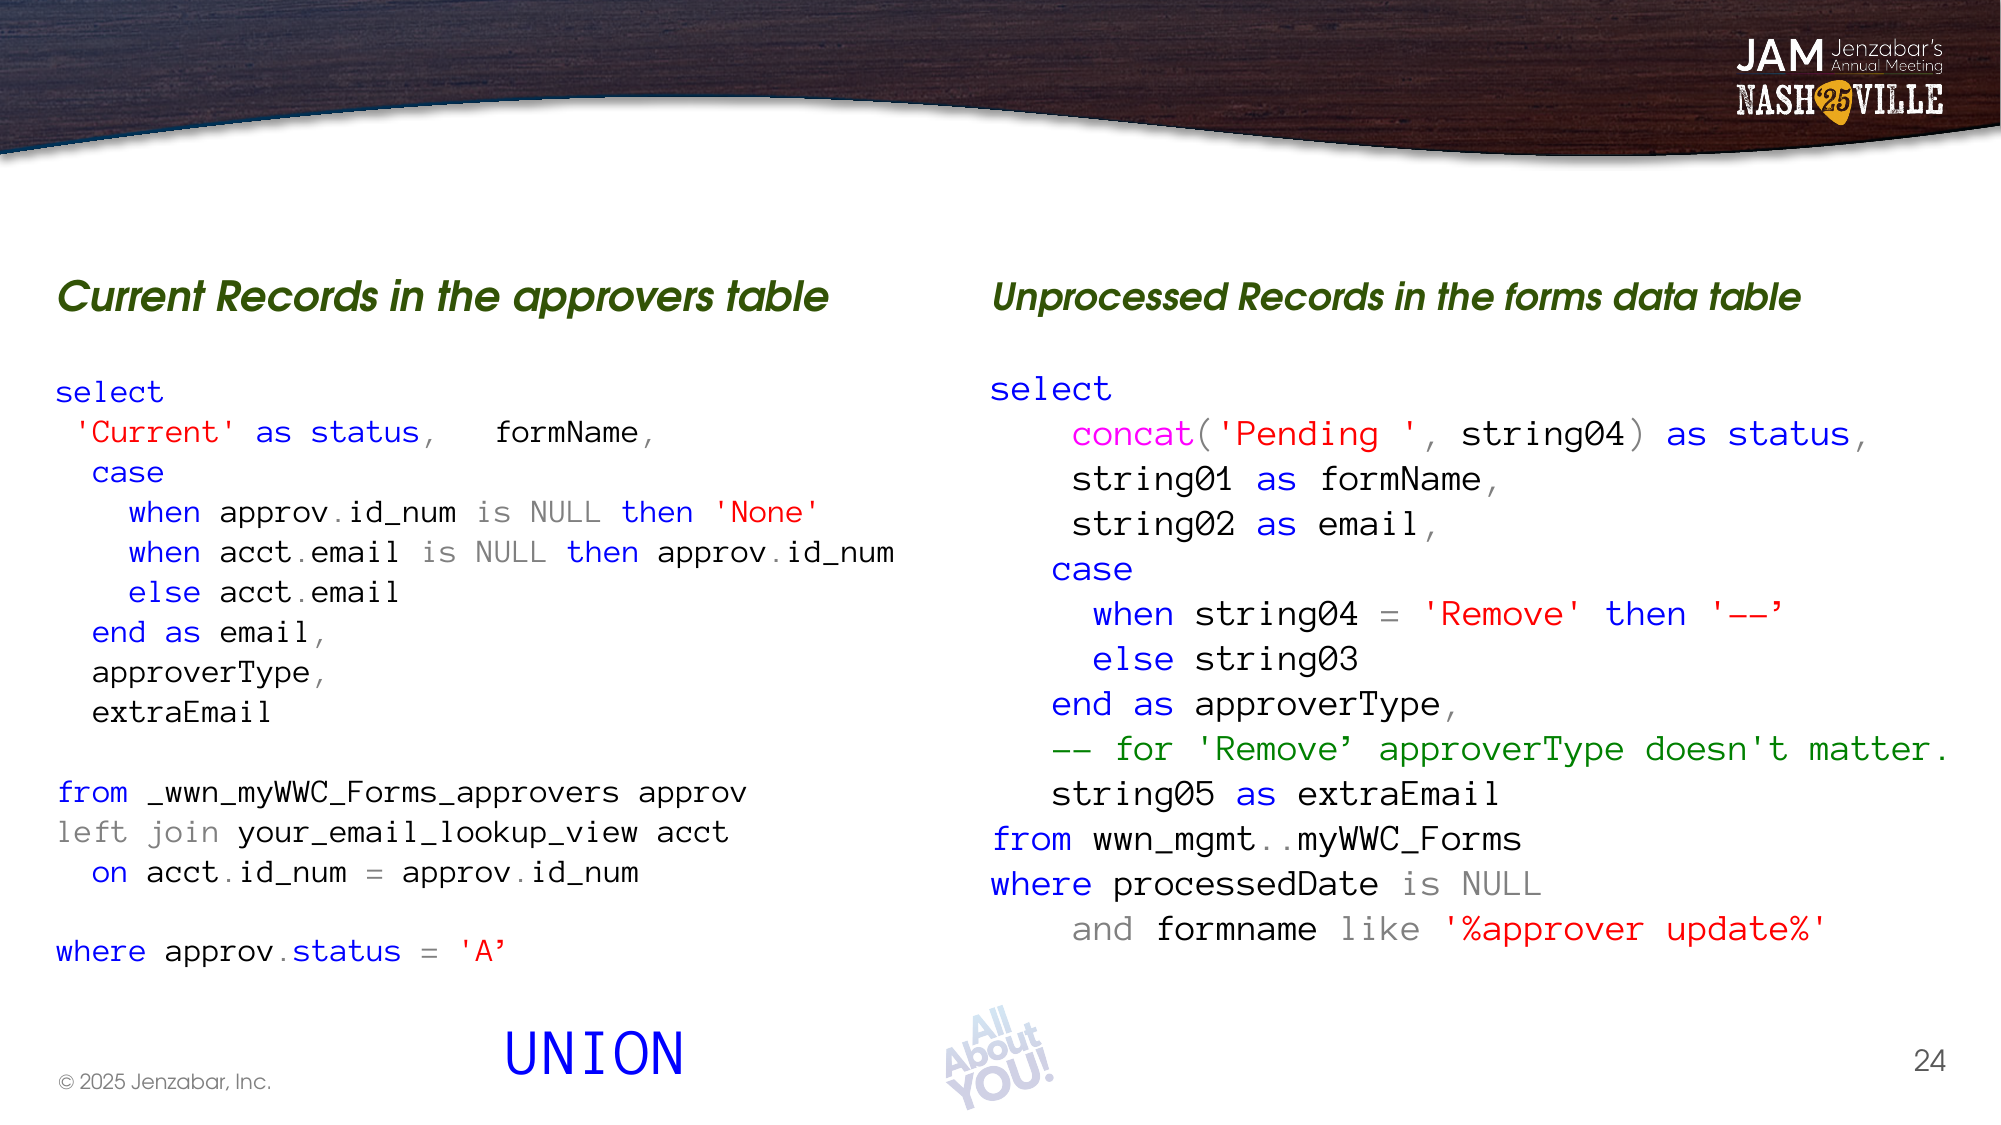

# A bit of SQL.
Current Records in the approvers table

select
 'Current' as status,   formName,
  case
    when approv.id_num is NULL then 'None'
    when acct.email is NULL then approv.id_num
    else acct.email
  end as email,
  approverType,
  extraEmail

from _wwn_myWWC_Forms_approvers approv
left join your_email_lookup_view acct
  on acct.id_num = approv.id_num

where approv.status = 'A’

			UNION

Unprocessed Records in the forms data table

select
    concat('Pending ', string04) as status,
    string01 as formName,
    string02 as email,
   case
     when string04 = 'Remove' then '--’
     else string03
   end as approverType,
   -- for 'Remove’ approverType doesn't matter.
   string05 as extraEmail
from wwn_mgmt..myWWC_Forms
where processedDate is NULL
    and formname like '%approver update%'